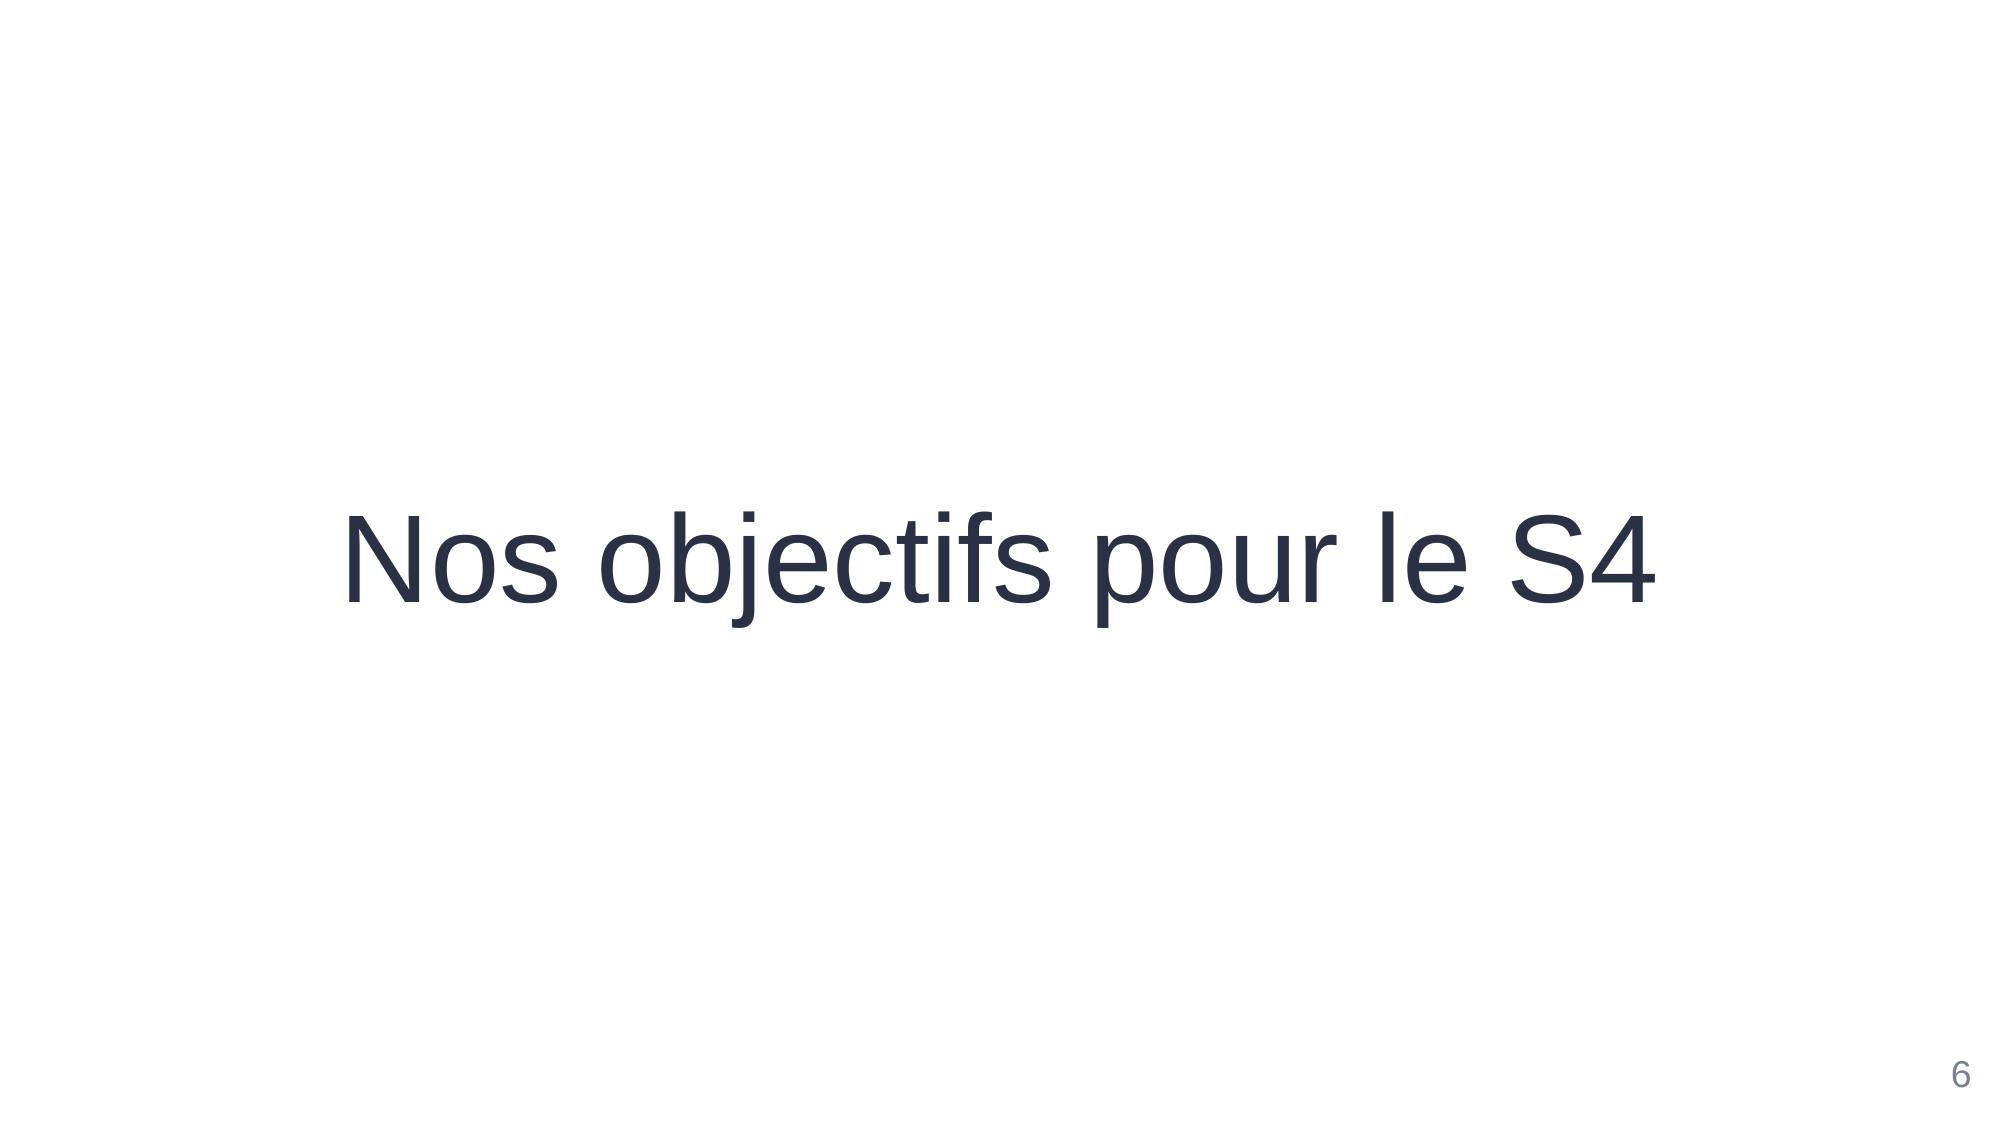

# Nos objectifs pour le S4
6